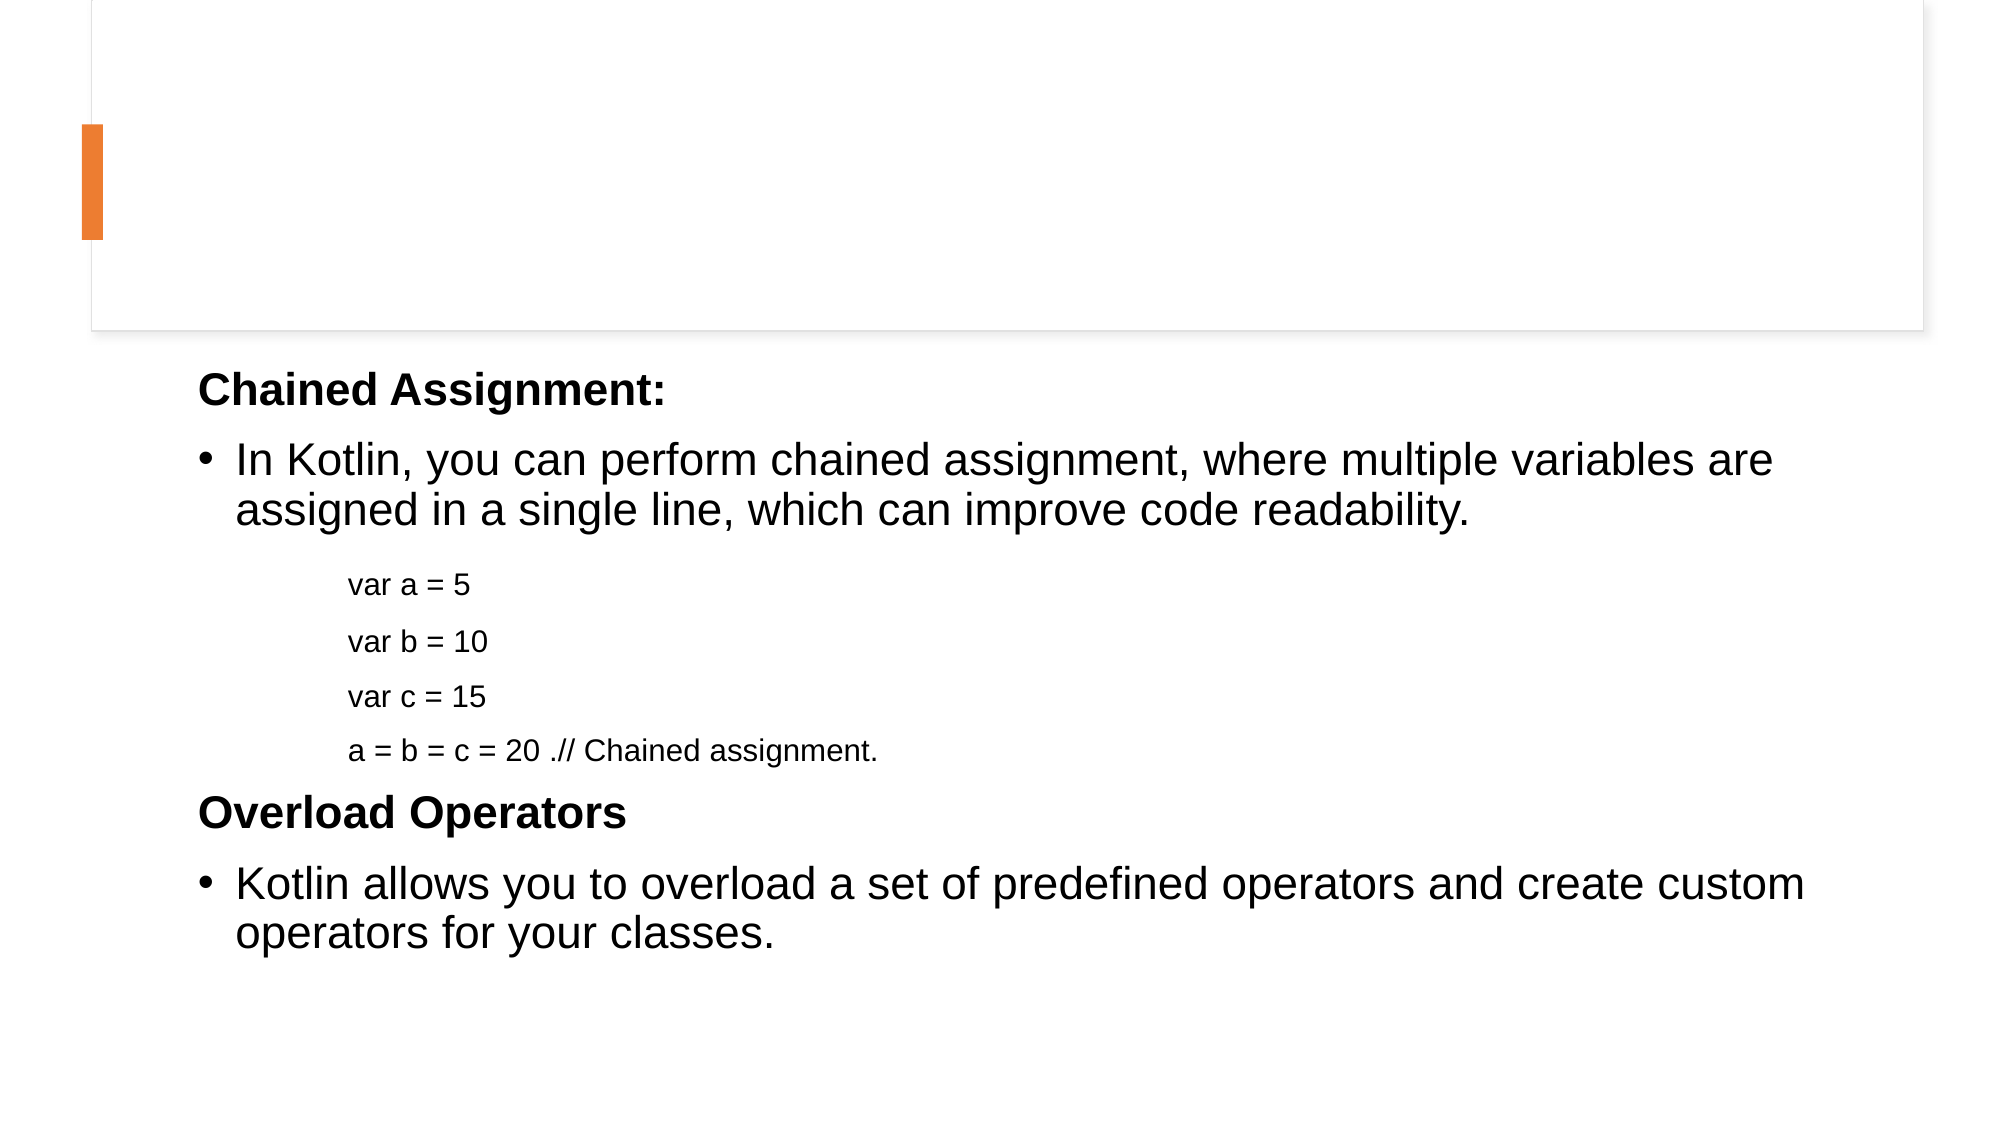

#

Chained Assignment:
In Kotlin, you can perform chained assignment, where multiple variables are assigned in a single line, which can improve code readability.
	var a = 5
	var b = 10
	var c = 15
	a = b = c = 20 .// Chained assignment.
Overload Operators
Kotlin allows you to overload a set of predefined operators and create custom operators for your classes.